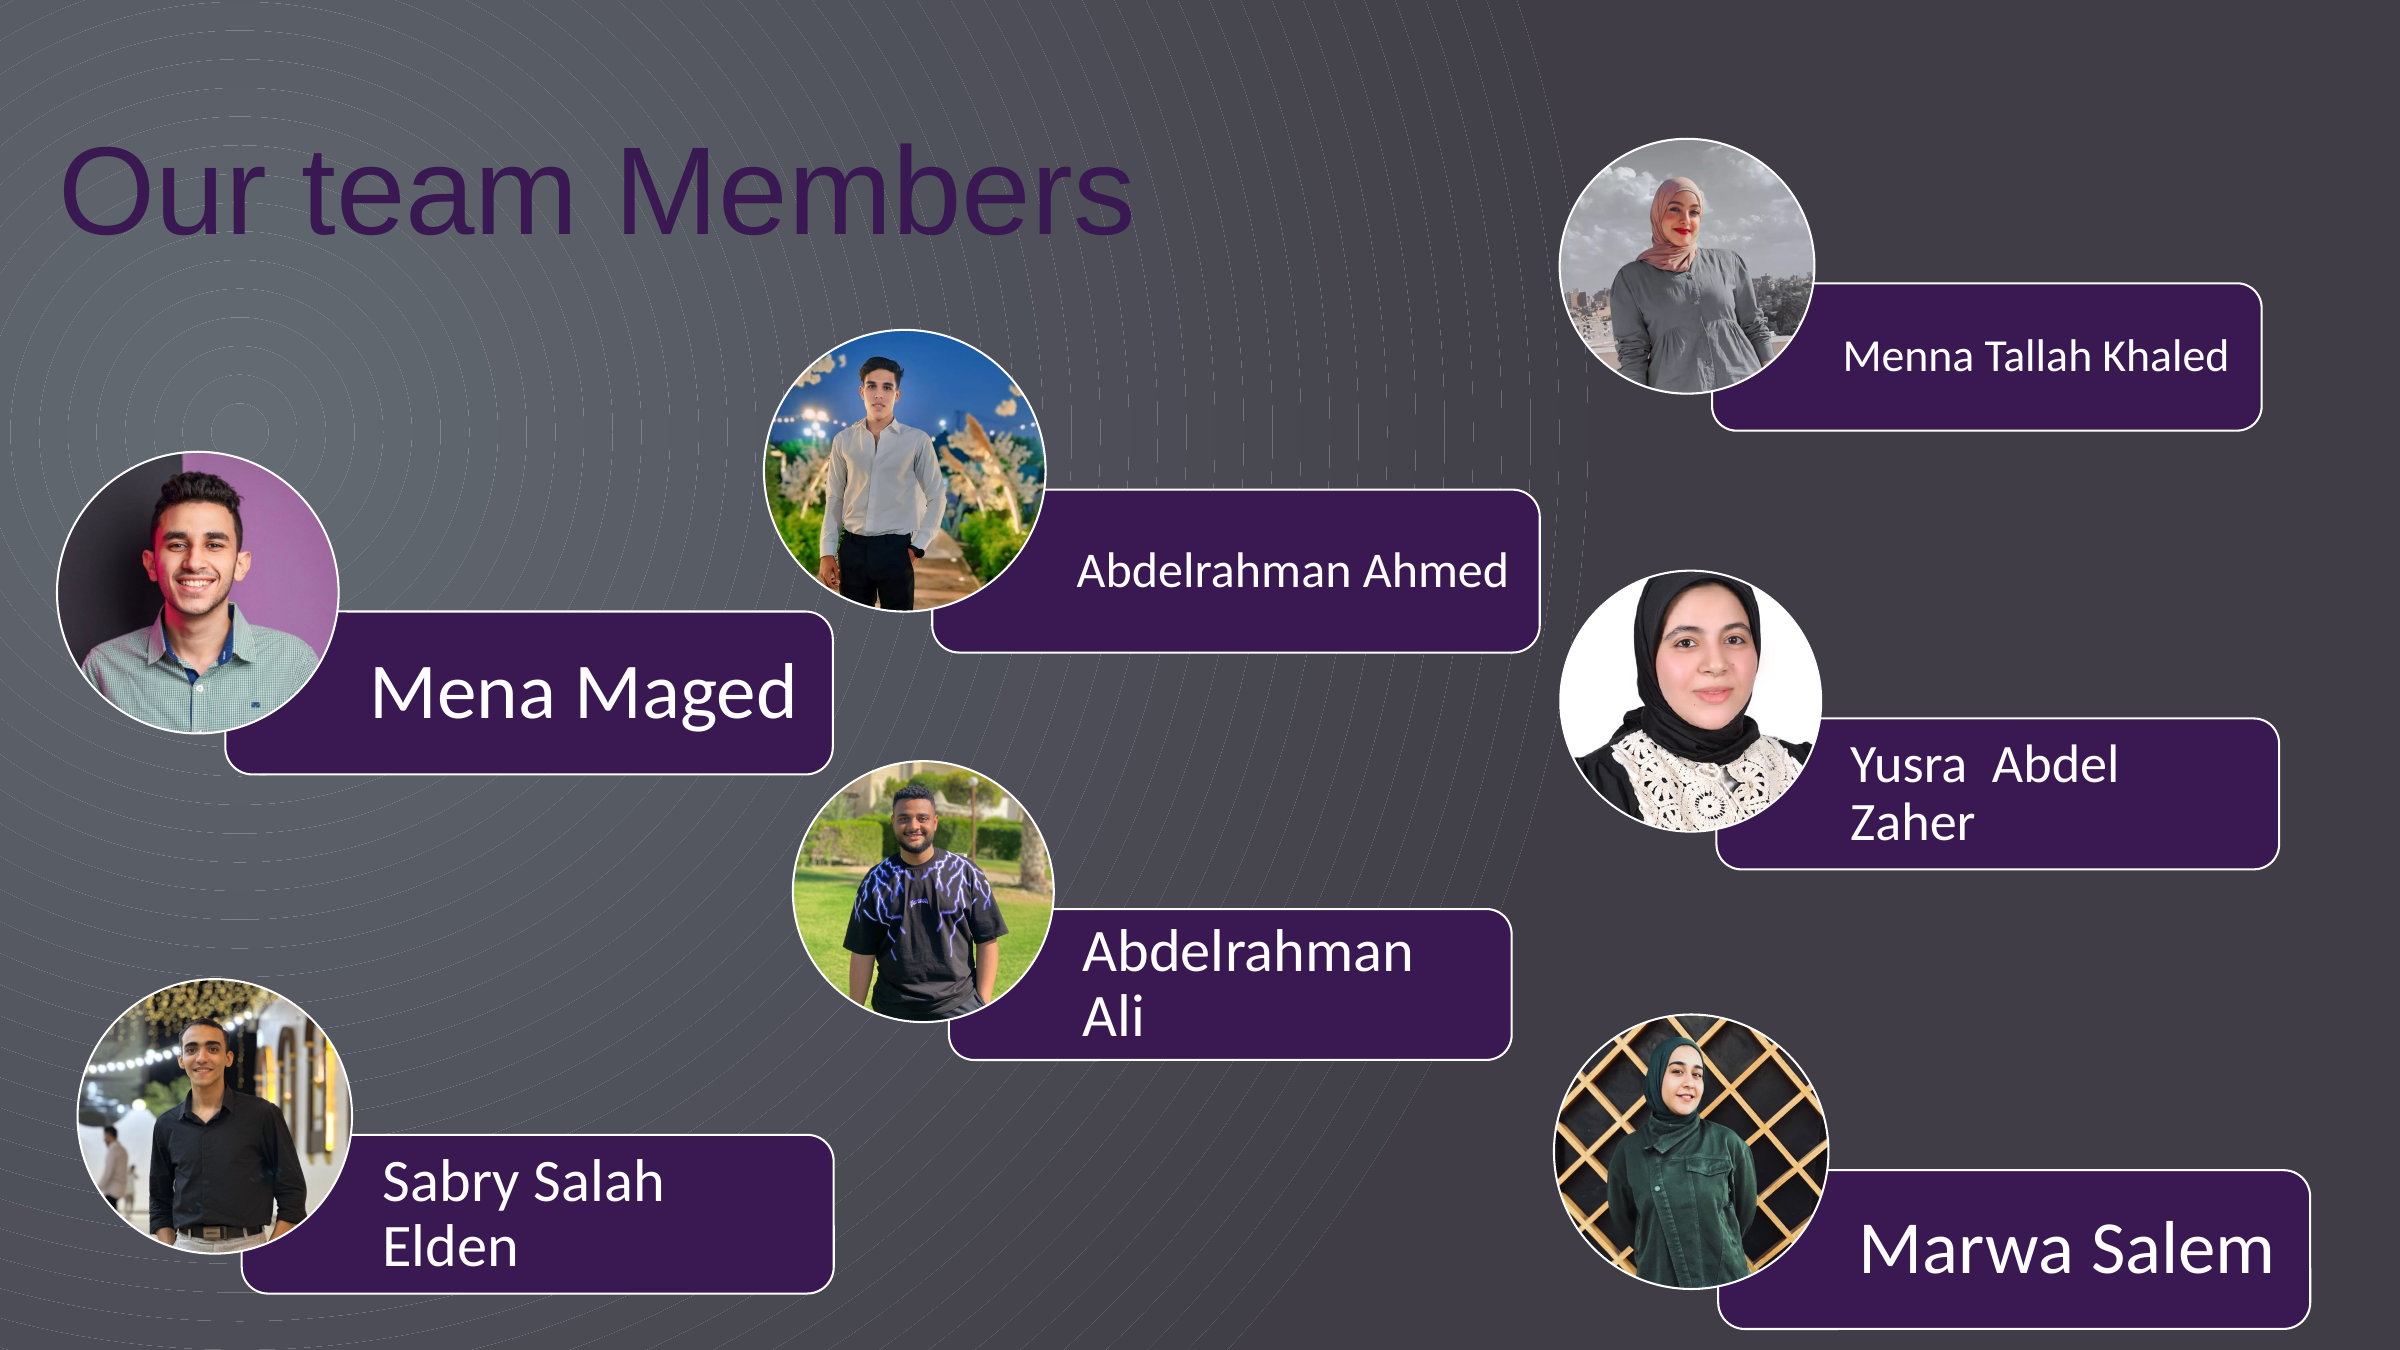

Menna Tallah Khaled
Our team Members
Abdelrahman Ahmed
Mena Maged
Yusra  Abdel Zaher
Abdelrahman Ali
Sabry Salah Elden
Marwa Salem